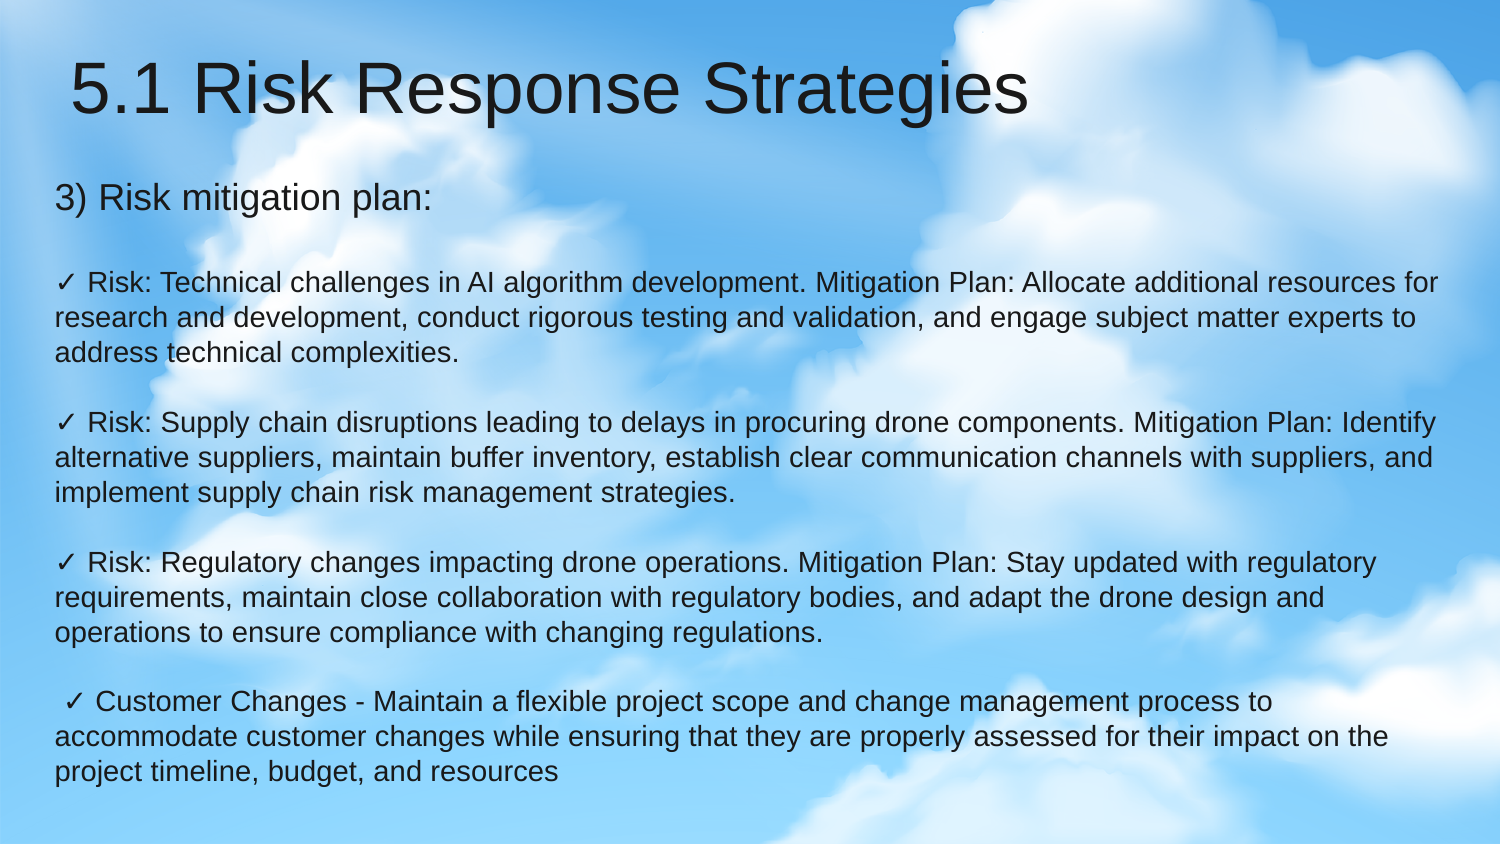

# 5.1 Risk Response Strategies
3) Risk mitigation plan:

✓ Risk: Technical challenges in AI algorithm development. Mitigation Plan: Allocate additional resources for research and development, conduct rigorous testing and validation, and engage subject matter experts to address technical complexities.

✓ Risk: Supply chain disruptions leading to delays in procuring drone components. Mitigation Plan: Identify alternative suppliers, maintain buffer inventory, establish clear communication channels with suppliers, and implement supply chain risk management strategies.

✓ Risk: Regulatory changes impacting drone operations. Mitigation Plan: Stay updated with regulatory requirements, maintain close collaboration with regulatory bodies, and adapt the drone design and operations to ensure compliance with changing regulations.

 ✓ Customer Changes - Maintain a flexible project scope and change management process to accommodate customer changes while ensuring that they are properly assessed for their impact on the project timeline, budget, and resources